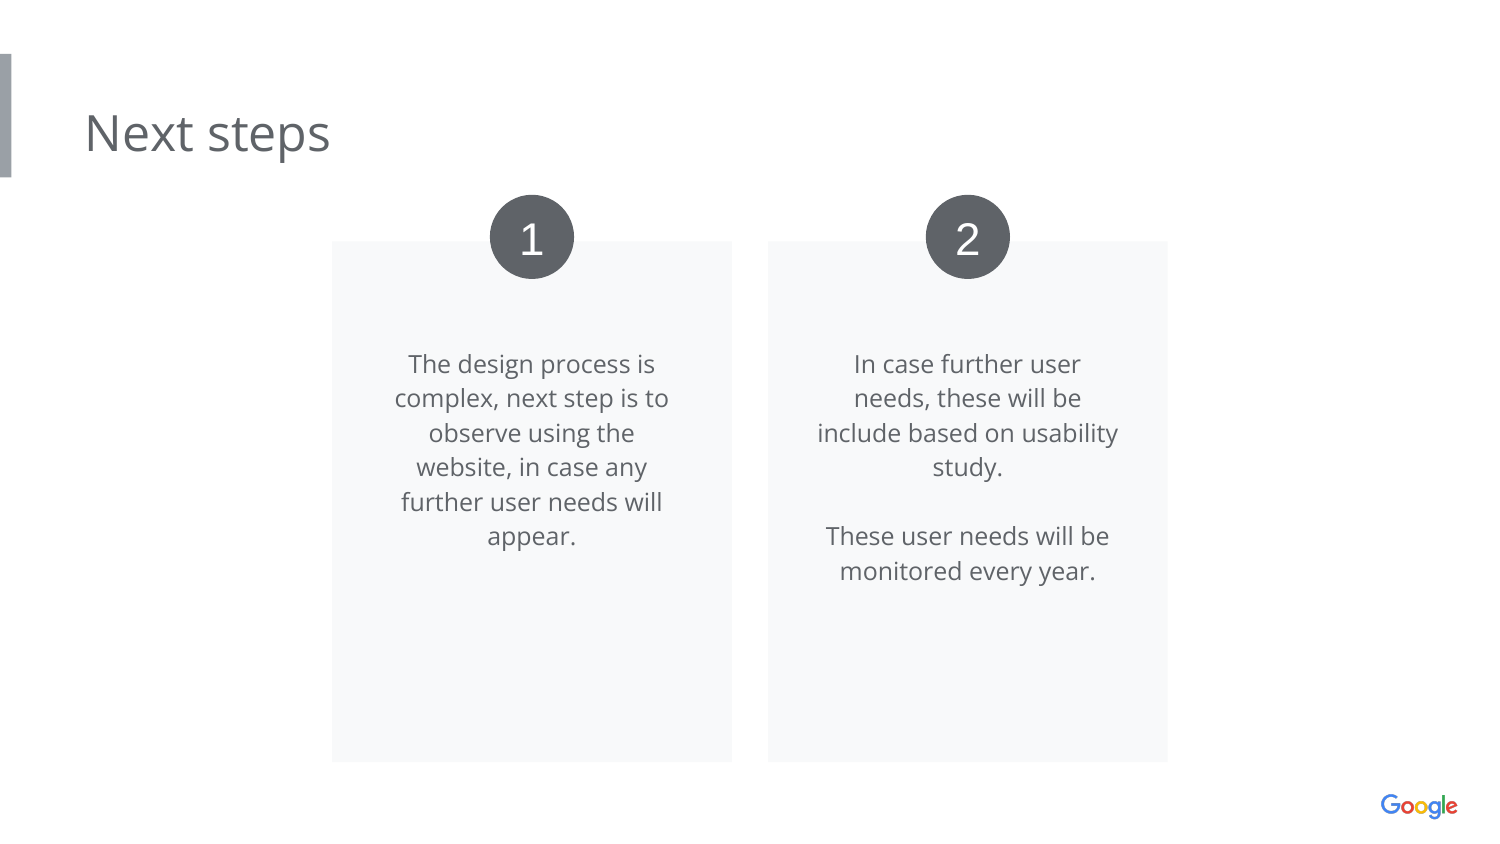

Next steps
1
2

The design process is complex, next step is to observe using the website, in case any further user needs will appear.
In case further user needs, these will be include based on usability study.

These user needs will be monitored every year.